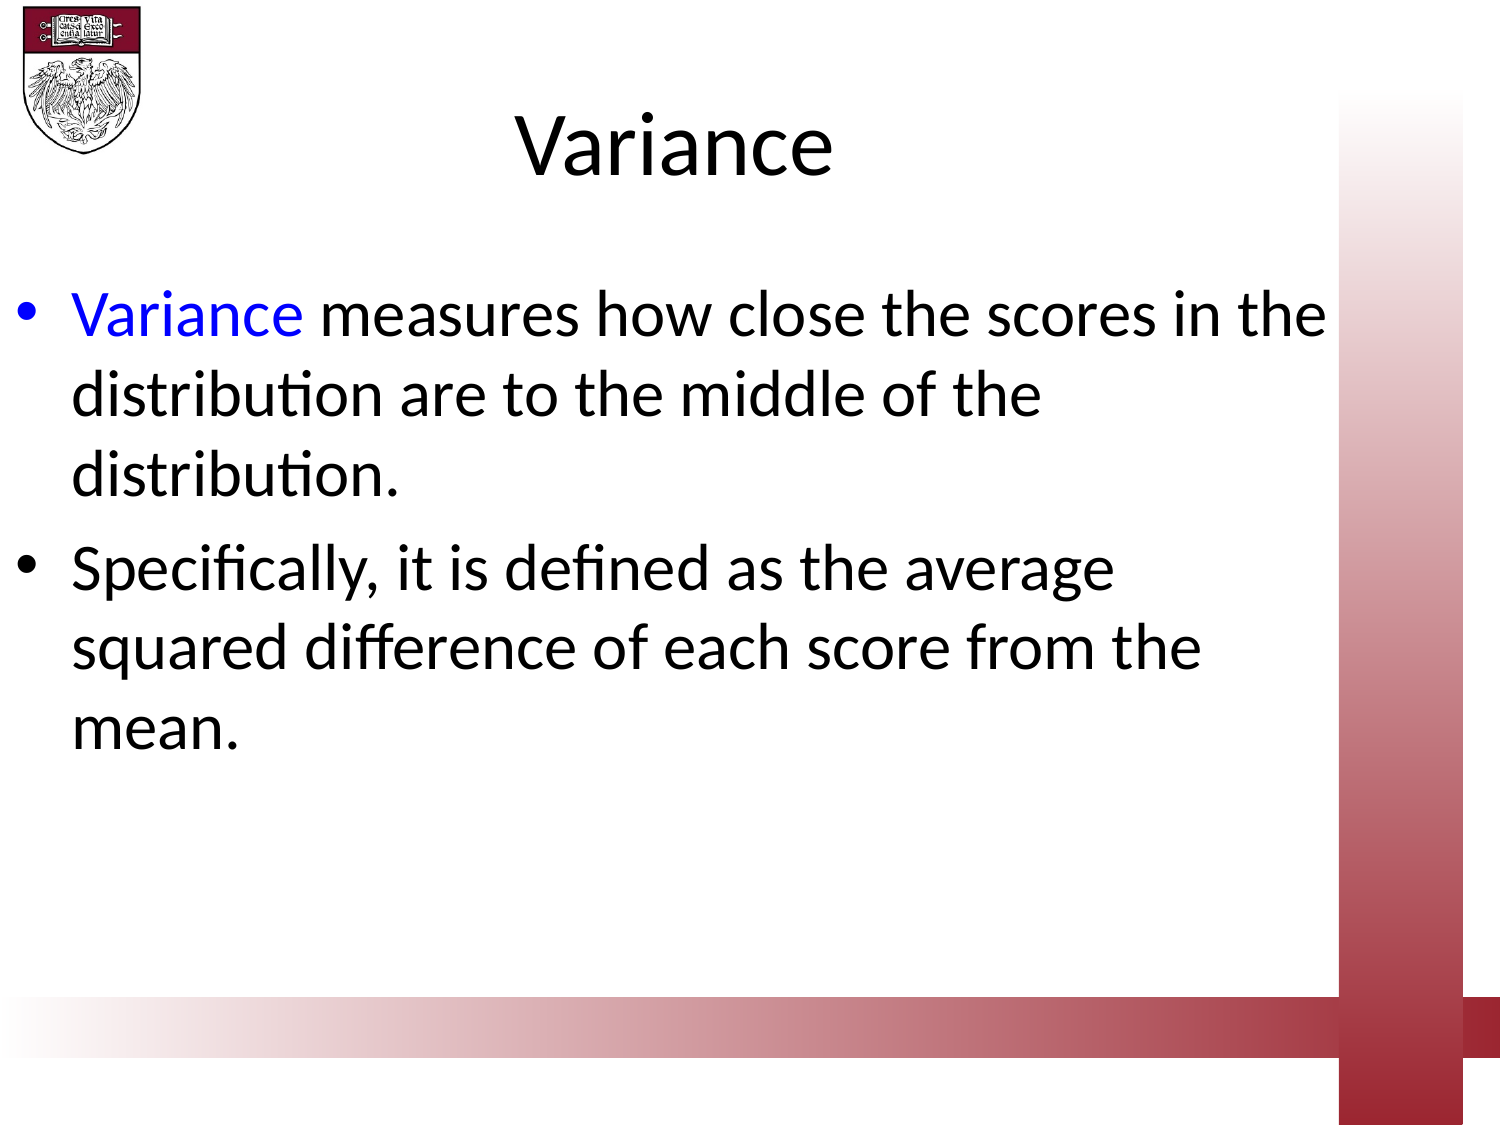

Variance
Variance measures how close the scores in the distribution are to the middle of the distribution.
Specifically, it is defined as the average squared difference of each score from the mean.